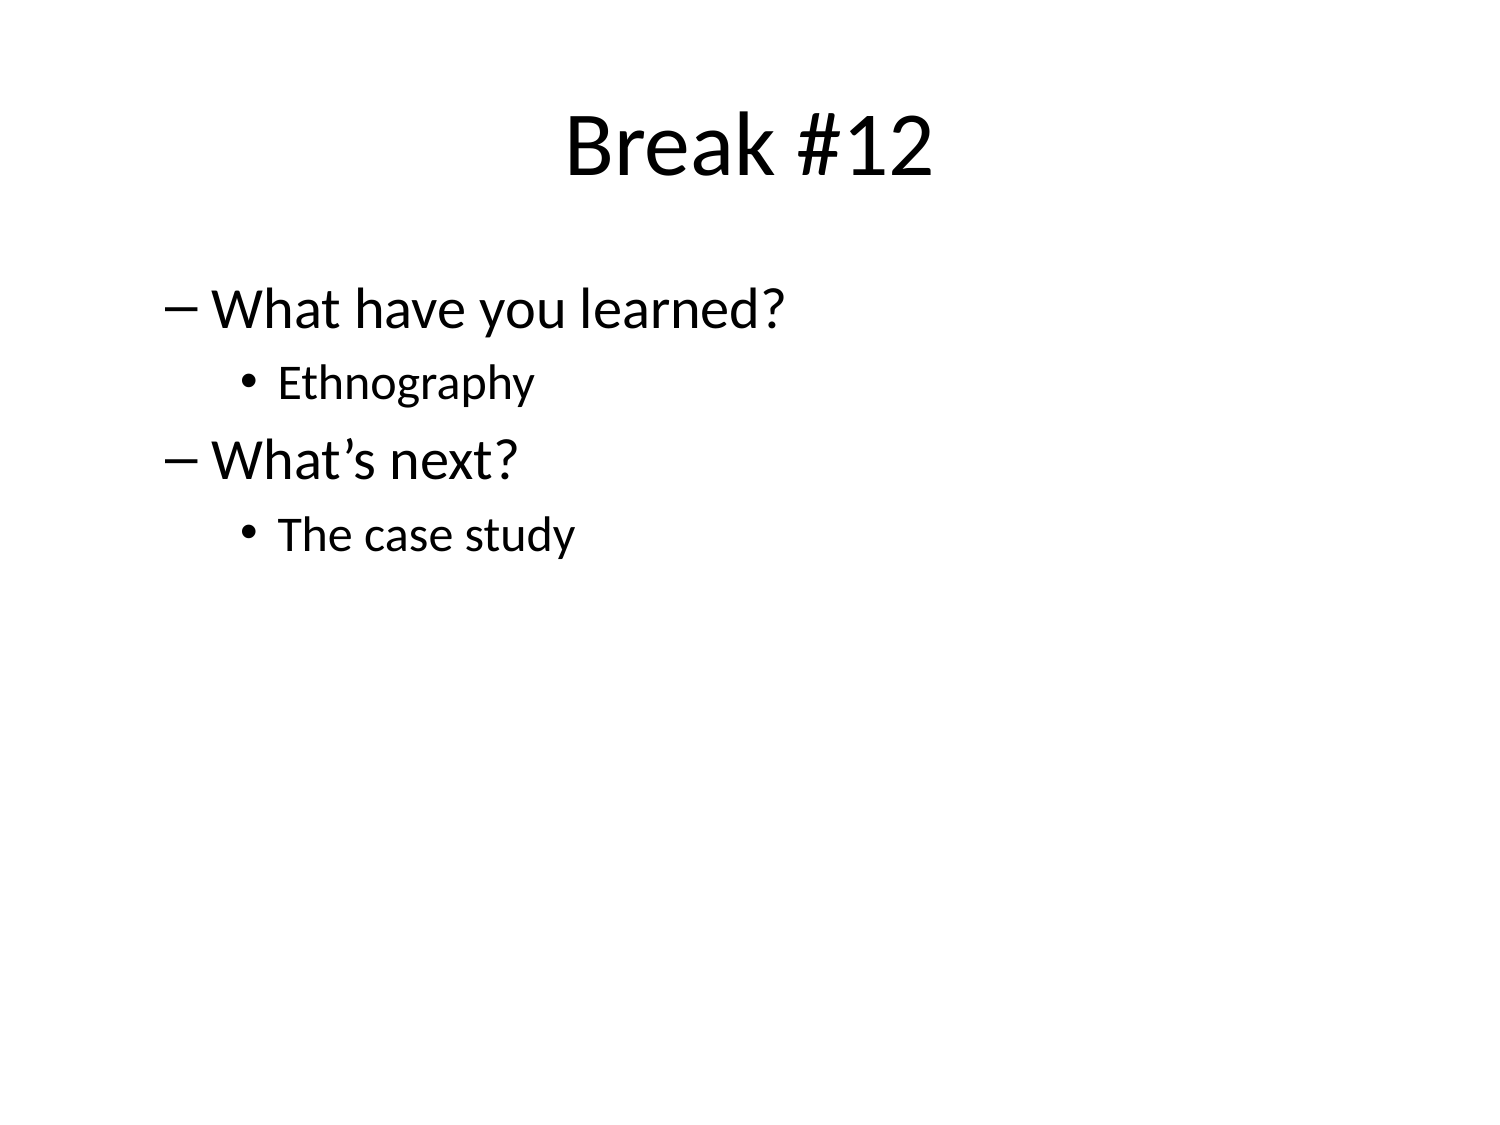

# Break #12
What have you learned?
Ethnography
What’s next?
The case study